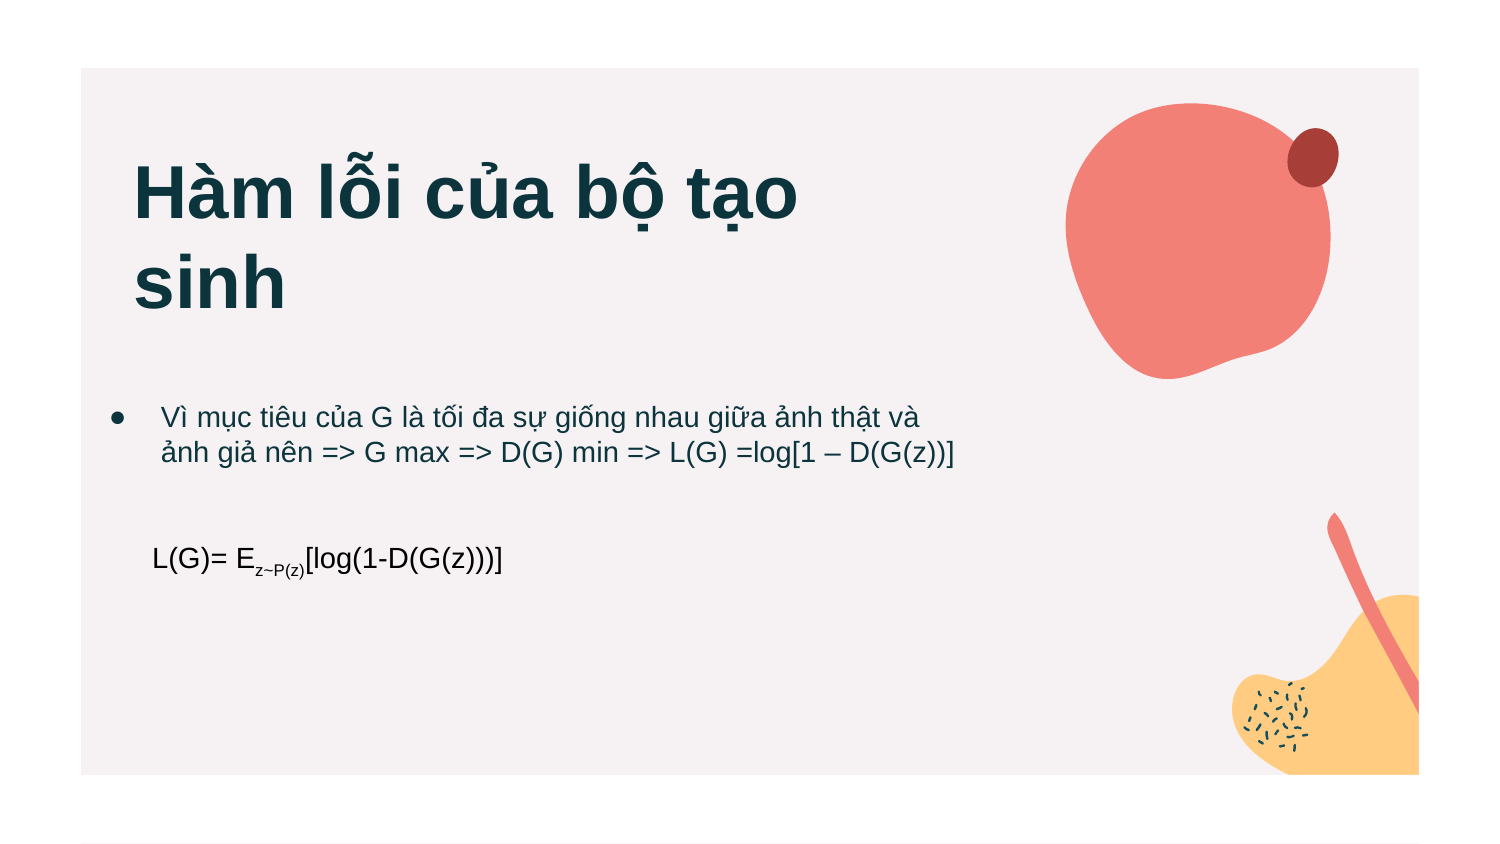

# Hàm lỗi của bộ tạo sinh
Vì mục tiêu của G là tối đa sự giống nhau giữa ảnh thật và ảnh giả nên => G max => D(G) min => L(G) =log[1 – D(G(z))]
L(G)= Ez~P(z)[log(1-D(G(z)))]